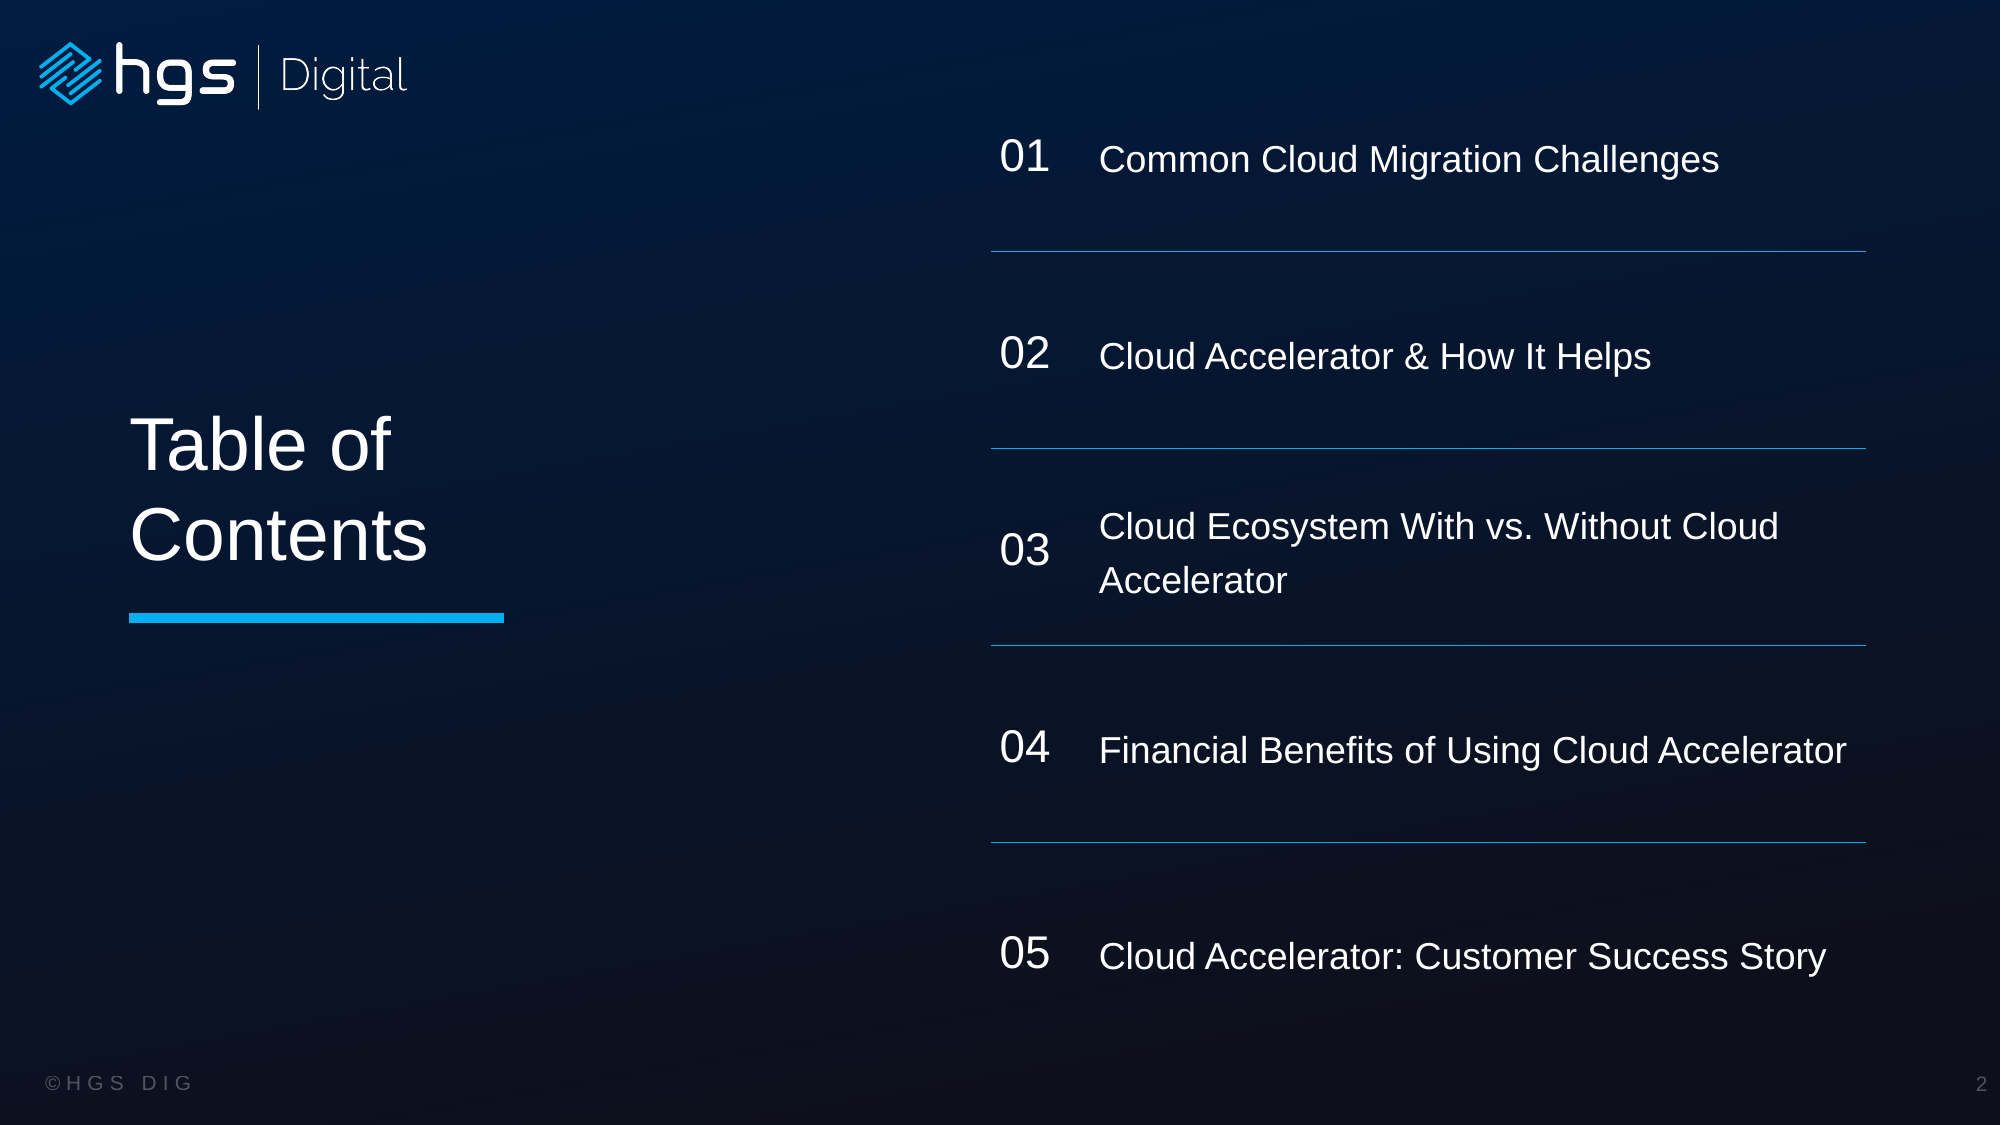

01
Common Cloud Migration Challenges
02
Cloud Accelerator & How It Helps
# Table of Contents
Cloud Ecosystem With vs. Without Cloud Accelerator
03
04
Financial Benefits of Using Cloud Accelerator
05
Cloud Accelerator: Customer Success Story